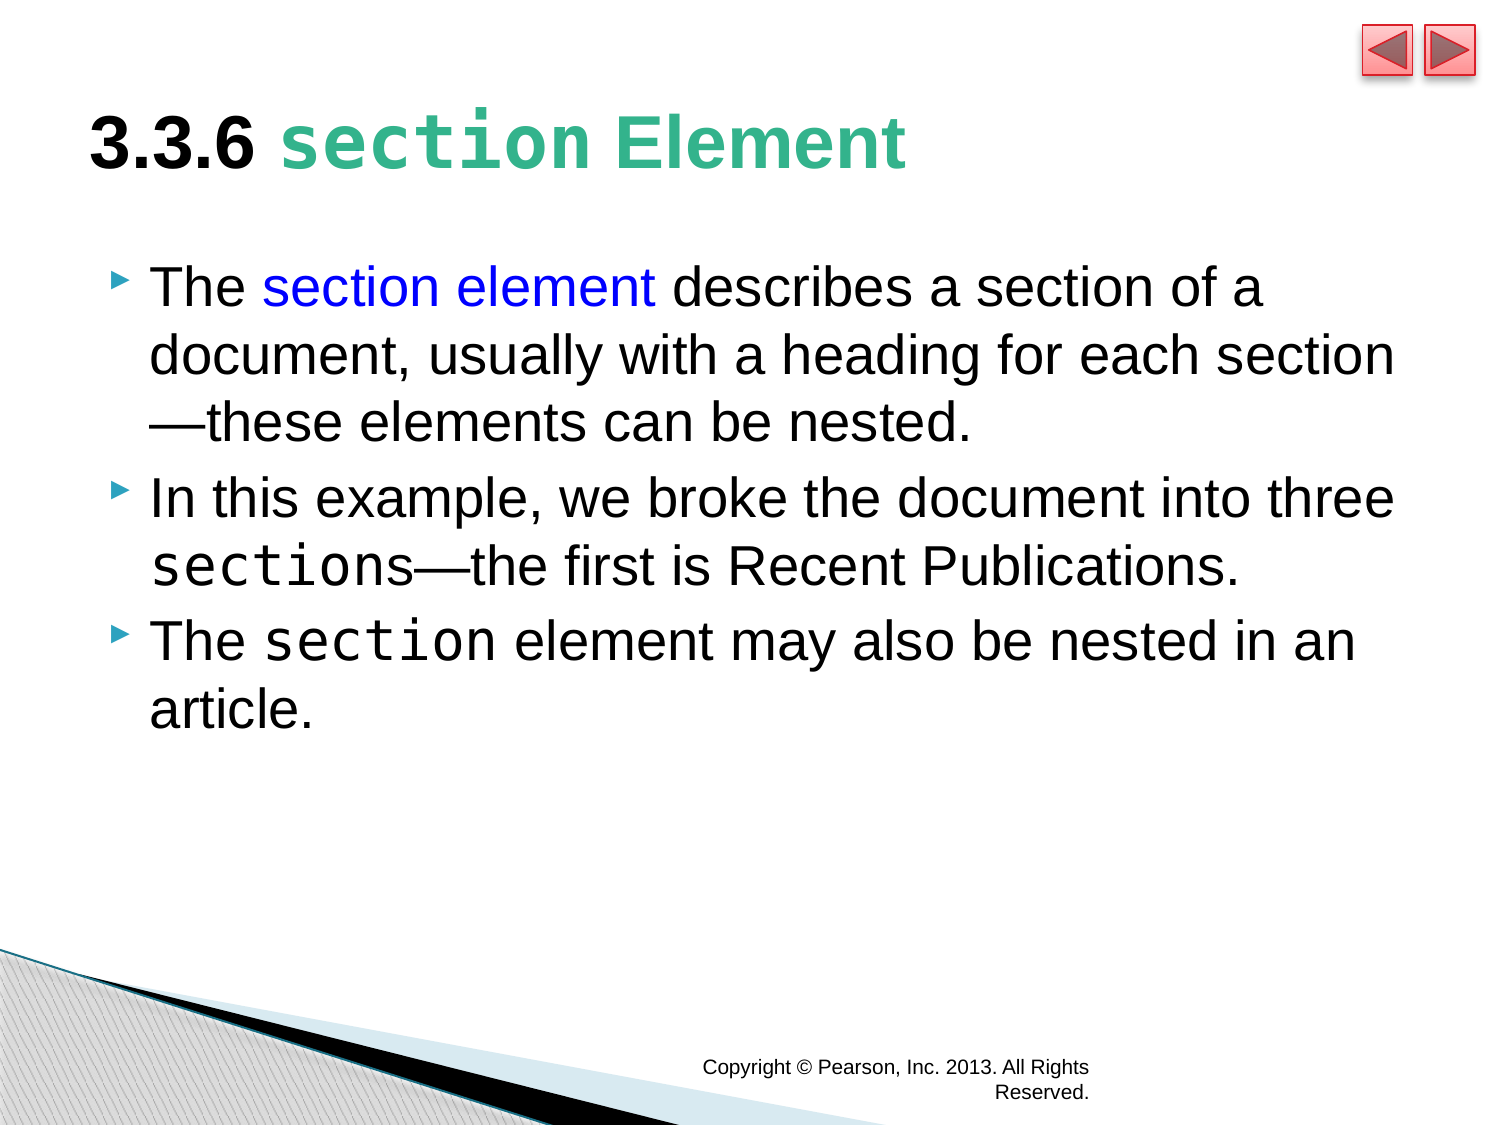

# 3.3.6 section Element
The section element describes a section of a document, usually with a heading for each section—these elements can be nested.
In this example, we broke the document into three sections—the first is Recent Publications.
The section element may also be nested in an article.
Copyright © Pearson, Inc. 2013. All Rights Reserved.